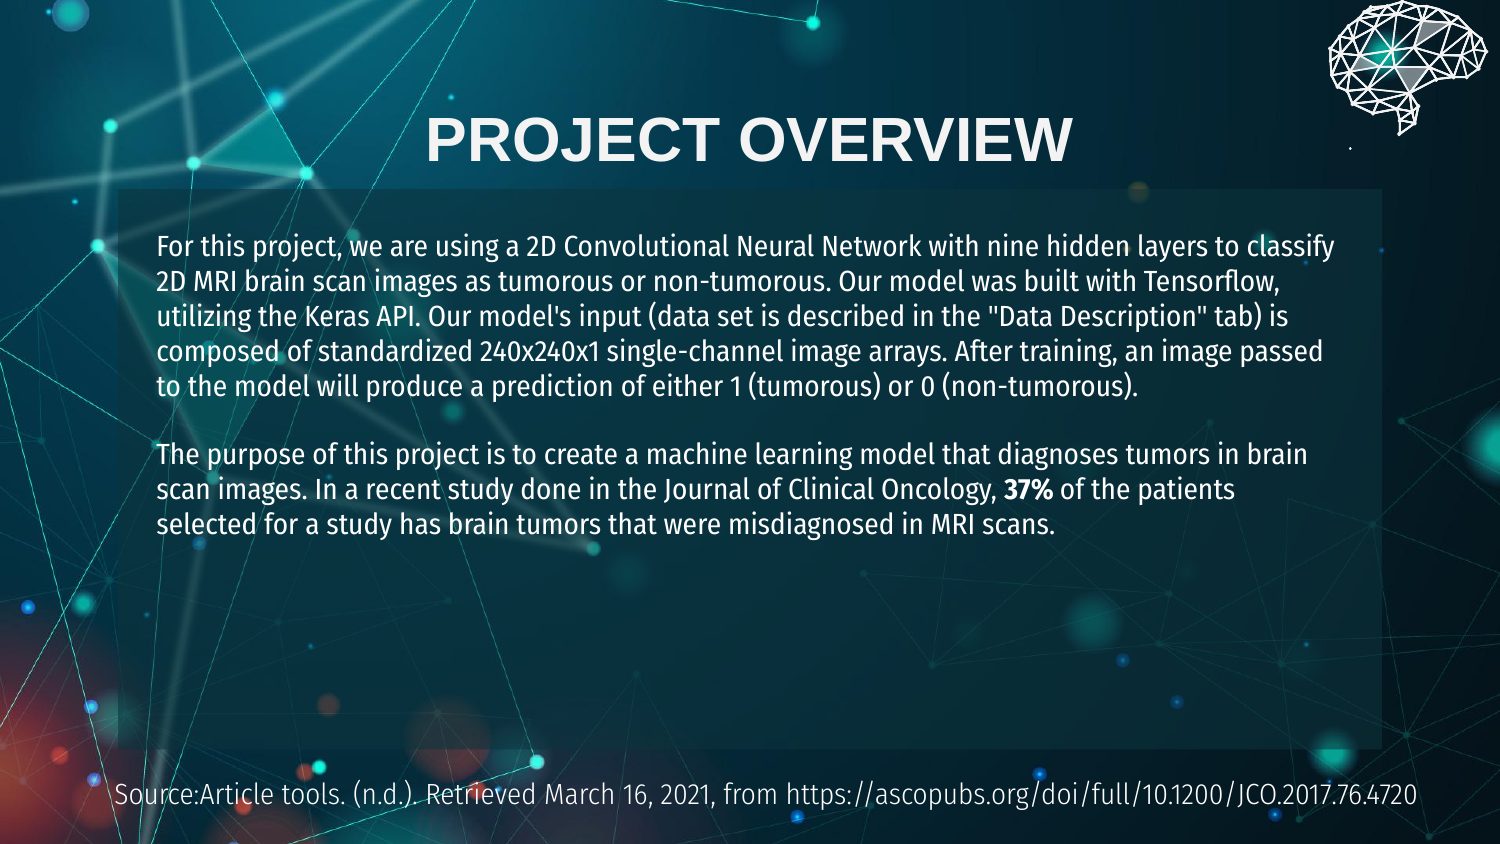

# PROJECT OVERVIEW
For this project, we are using a 2D Convolutional Neural Network with nine hidden layers to classify 2D MRI brain scan images as tumorous or non-tumorous. Our model was built with Tensorflow, utilizing the Keras API. Our model's input (data set is described in the "Data Description" tab) is composed of standardized 240x240x1 single-channel image arrays. After training, an image passed to the model will produce a prediction of either 1 (tumorous) or 0 (non-tumorous).
The purpose of this project is to create a machine learning model that diagnoses tumors in brain scan images. In a recent study done in the Journal of Clinical Oncology, 37% of the patients selected for a study has brain tumors that were misdiagnosed in MRI scans.

Source:Article tools. (n.d.). Retrieved March 16, 2021, from https://ascopubs.org/doi/full/10.1200/JCO.2017.76.4720